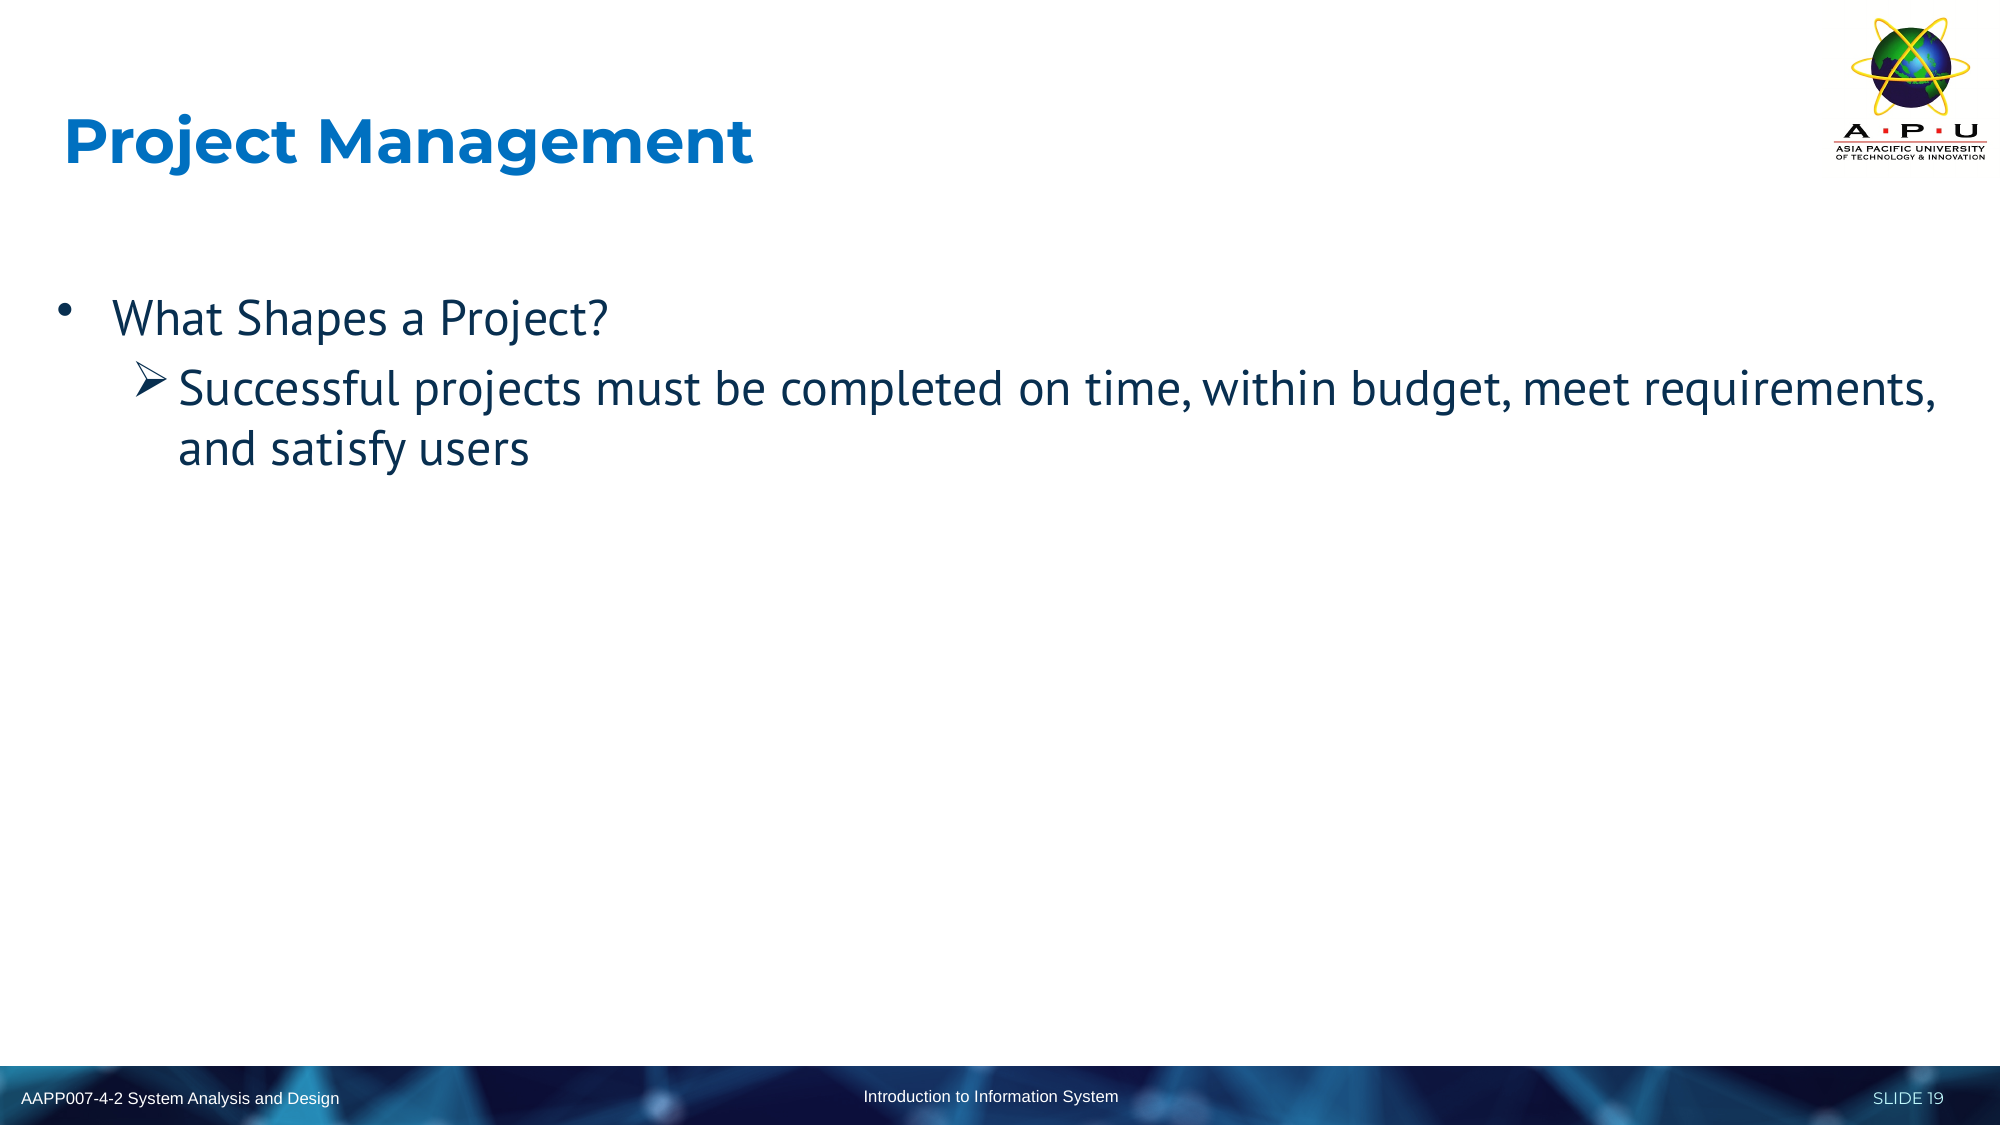

# Project Management
What Shapes a Project?
Successful projects must be completed on time, within budget, meet requirements, and satisfy users